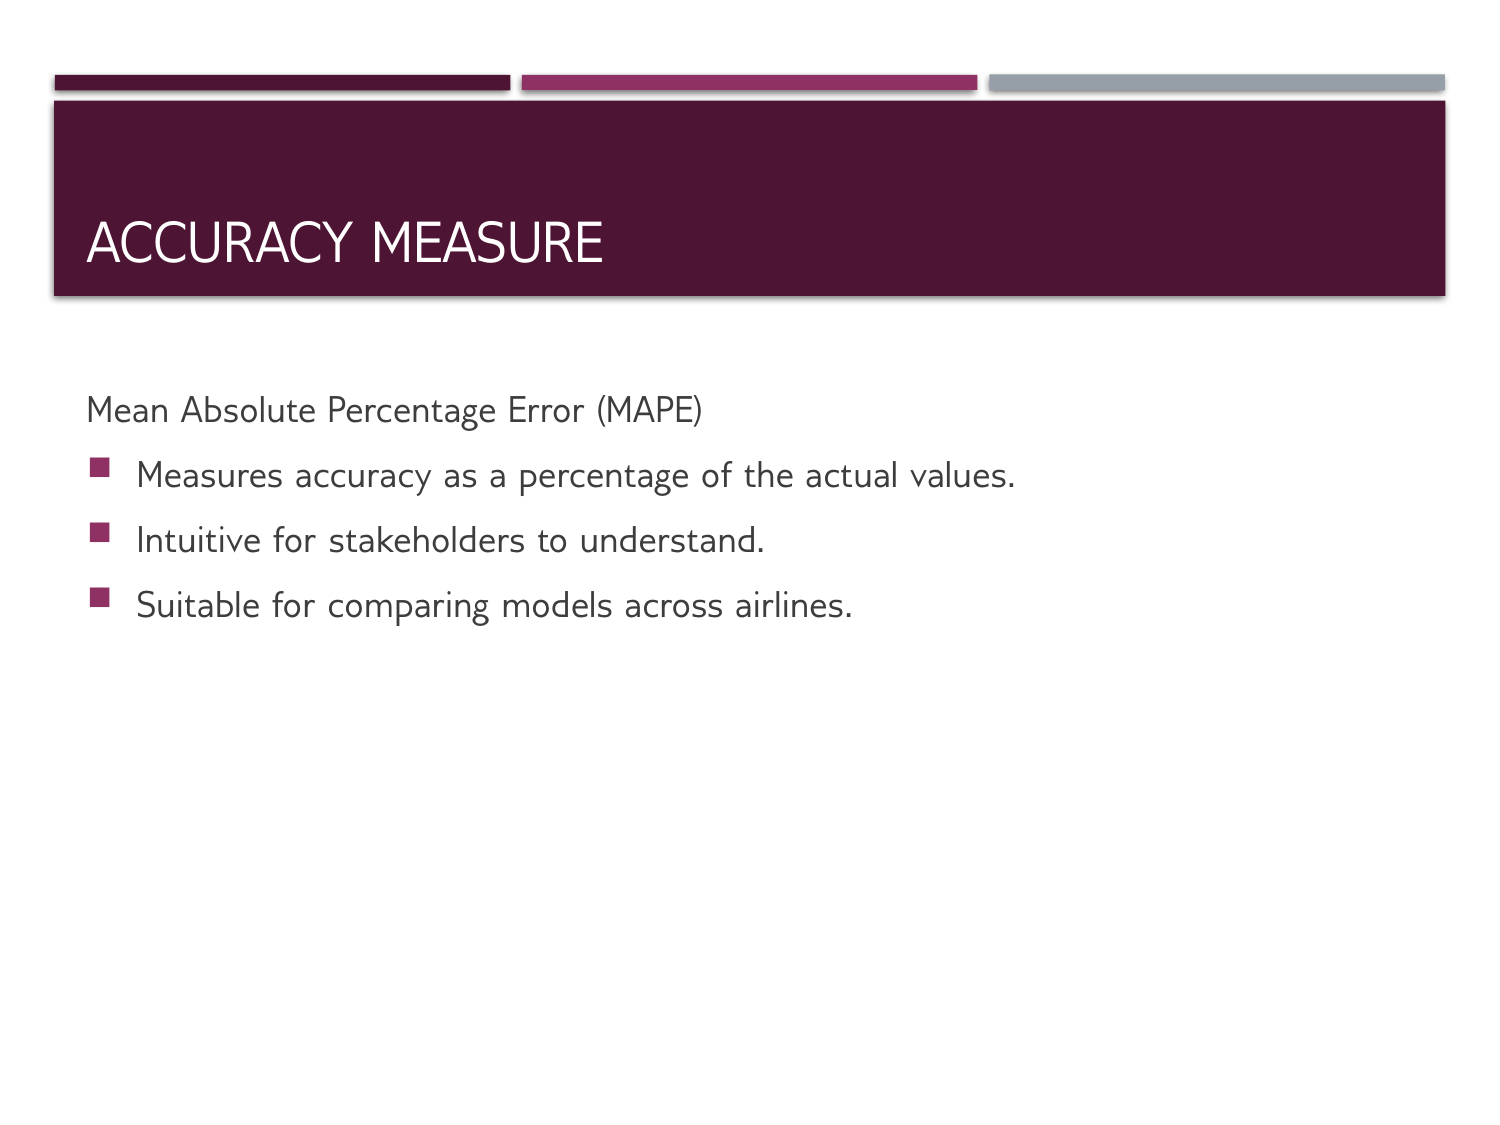

# Accuracy Measure
Mean Absolute Percentage Error (MAPE)
Measures accuracy as a percentage of the actual values.
Intuitive for stakeholders to understand.
Suitable for comparing models across airlines.